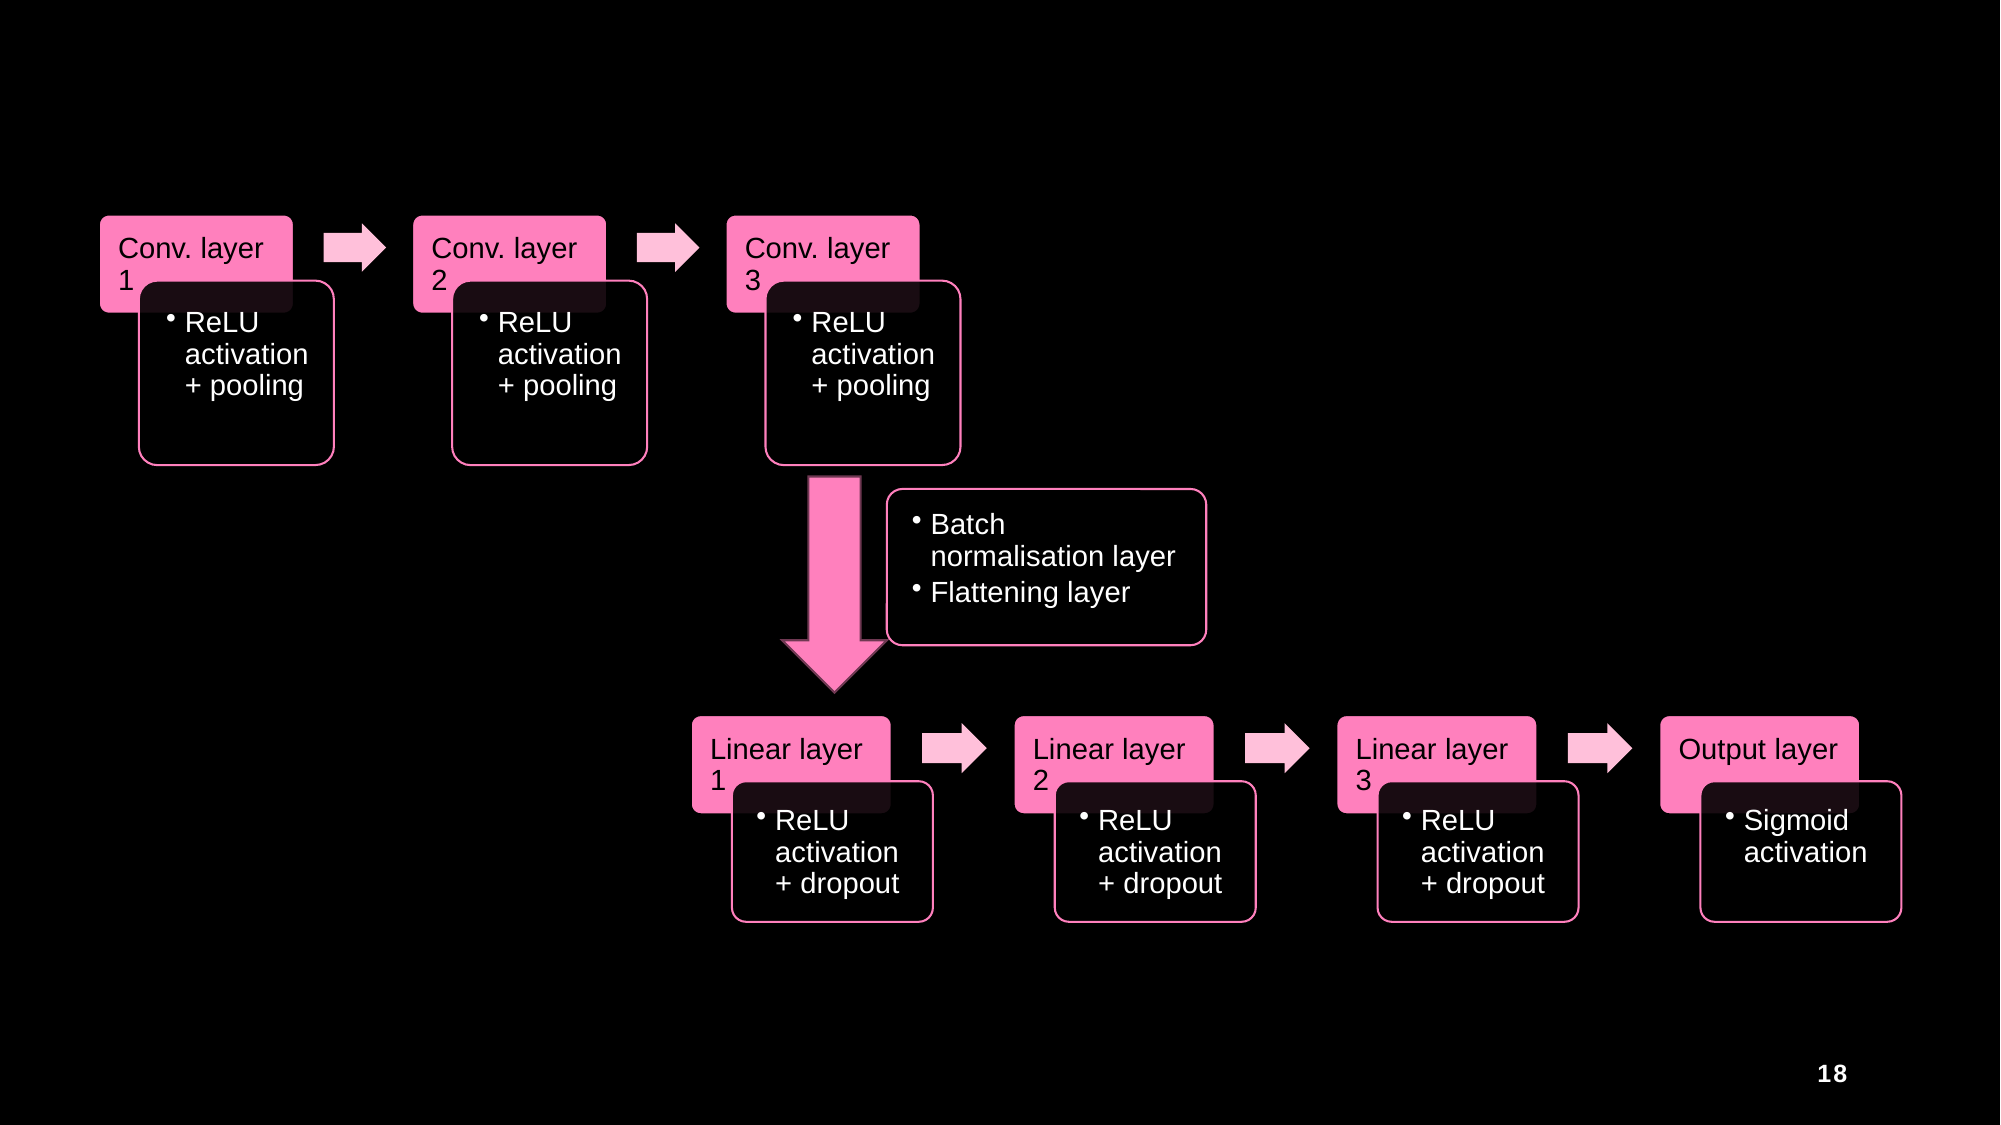

Conv. layer 1
ReLU activation + pooling

Conv. layer 2
ReLU activation + pooling

Conv. layer 3
ReLU activation + pooling

Batch normalisation layer
Flattening layer

Linear layer 1
ReLU activation + dropout

Linear layer 2
ReLU activation + dropout

Linear layer 3
ReLU activation + dropout

Output layer
Sigmoid activation
18